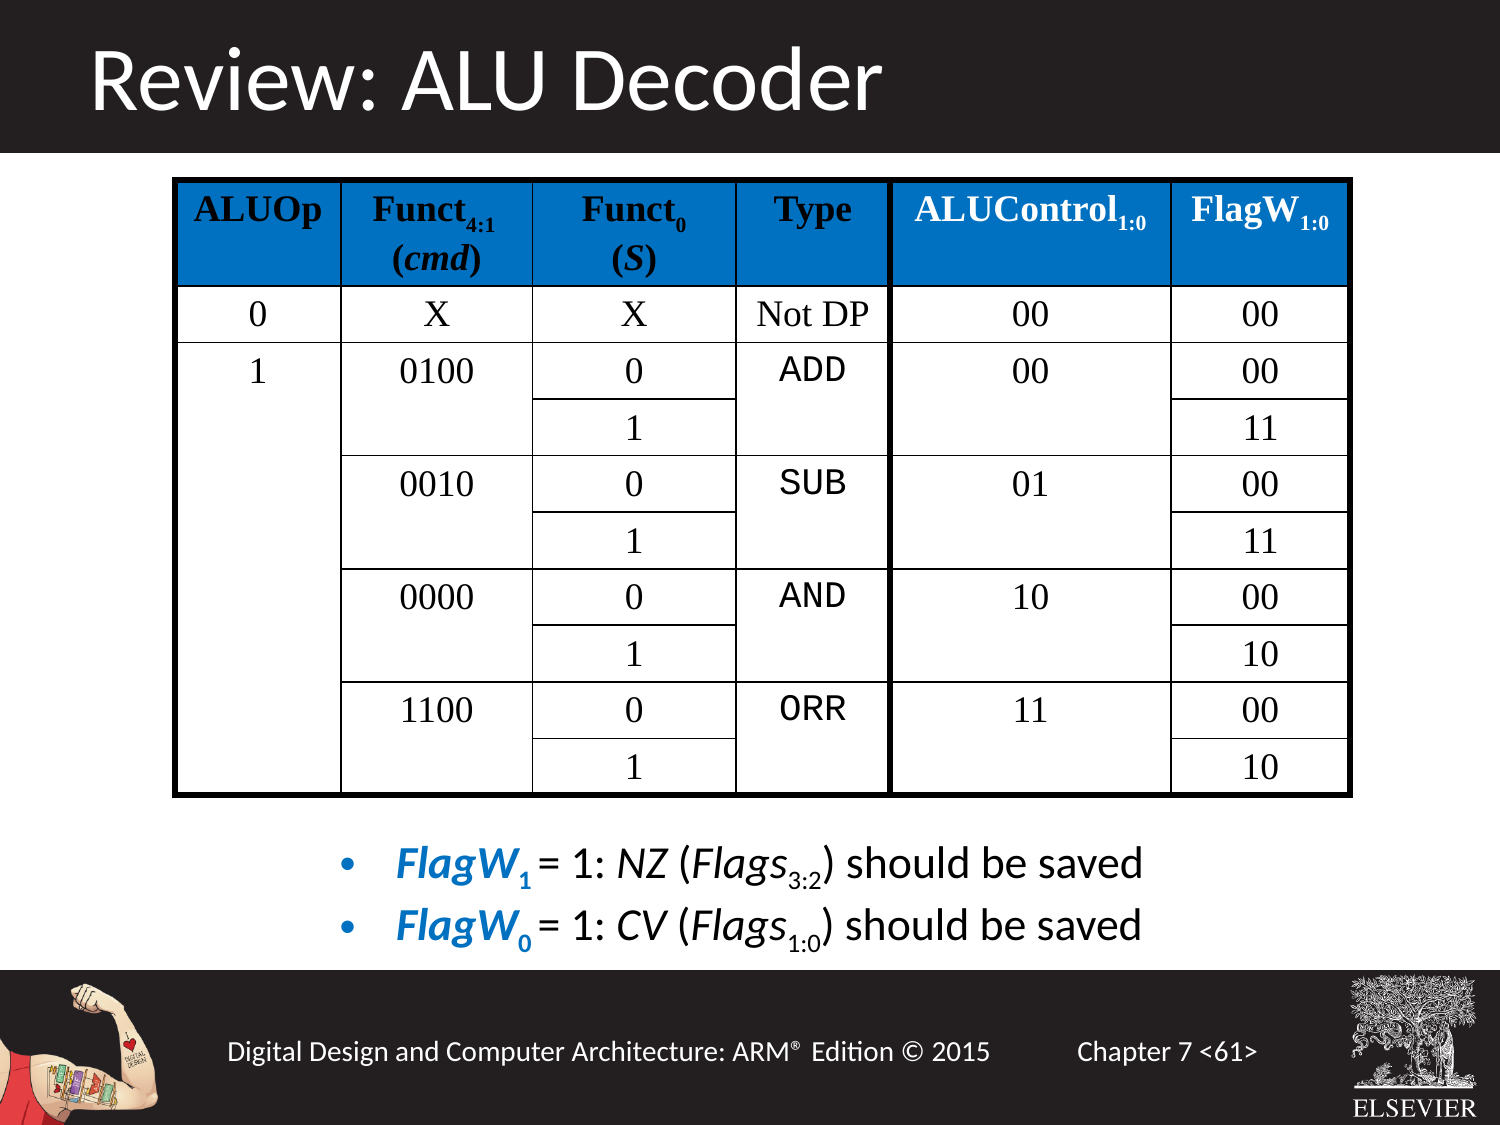

Review: ALU Decoder
| ALUOp | Funct4:1 (cmd) | Funct0 (S) | Type | ALUControl1:0 | FlagW1:0 |
| --- | --- | --- | --- | --- | --- |
| 0 | X | X | Not DP | 00 | 00 |
| 1 | 0100 | 0 | ADD | 00 | 00 |
|  |  | 1 |  |  | 11 |
|  | 0010 | 0 | SUB | 01 | 00 |
|  |  | 1 |  |  | 11 |
|  | 0000 | 0 | AND | 10 | 00 |
|  |  | 1 |  |  | 10 |
|  | 1100 | 0 | ORR | 11 | 00 |
|  |  | 1 |  |  | 10 |

FlagW1 = 1: NZ (Flags3:2) should be saved
FlagW0 = 1: CV (Flags1:0) should be saved